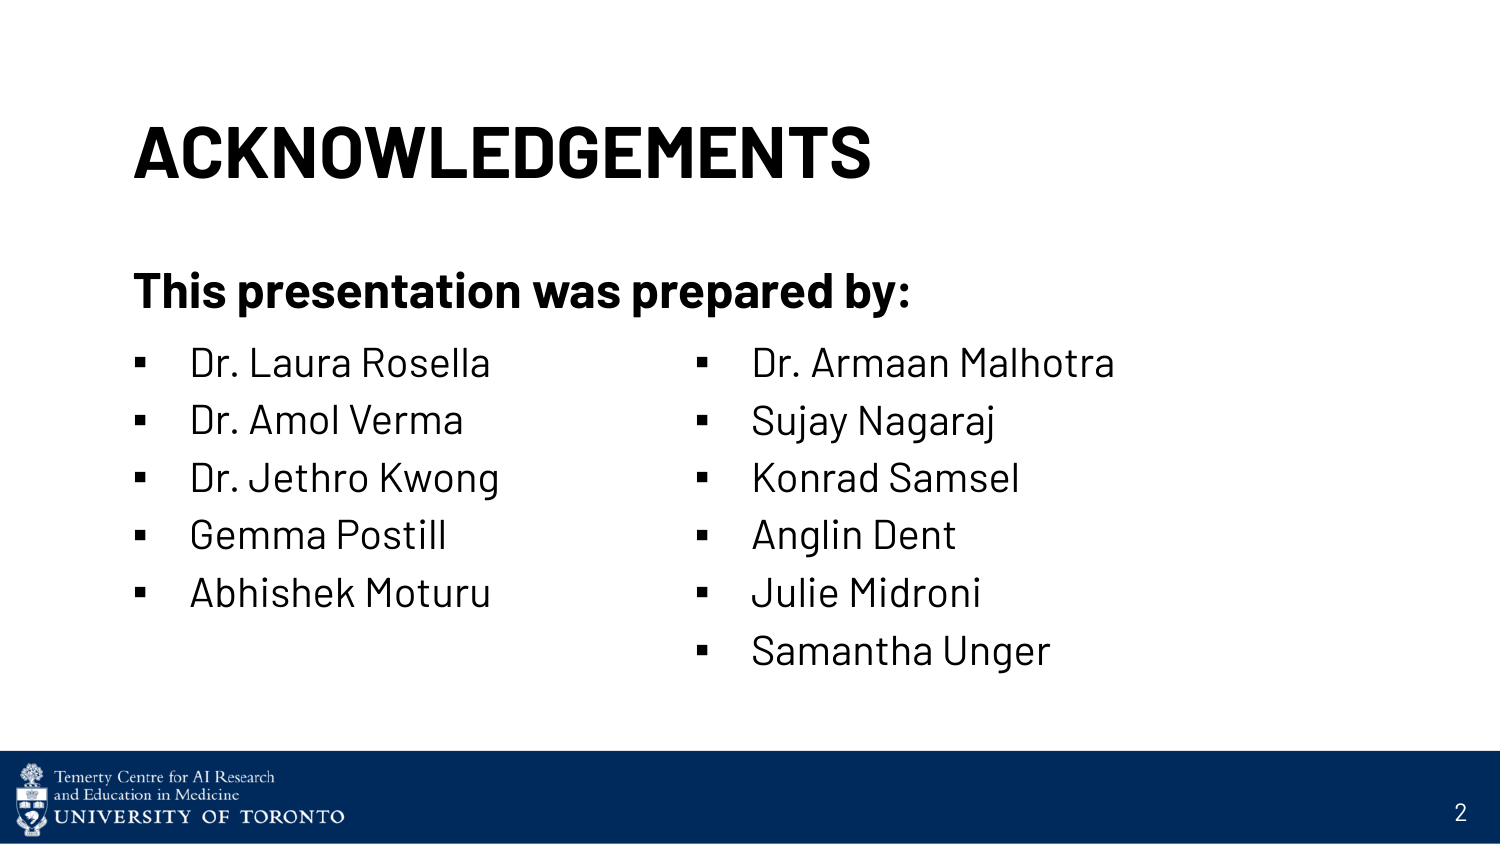

# ACKNOWLEDGEMENTS
This presentation was prepared by:
Dr. Laura Rosella
Dr. Amol Verma
Dr. Jethro Kwong
Gemma Postill
Abhishek Moturu

Dr. Armaan Malhotra
Sujay Nagaraj
Konrad Samsel
Anglin Dent
Julie Midroni
Samantha Unger

2